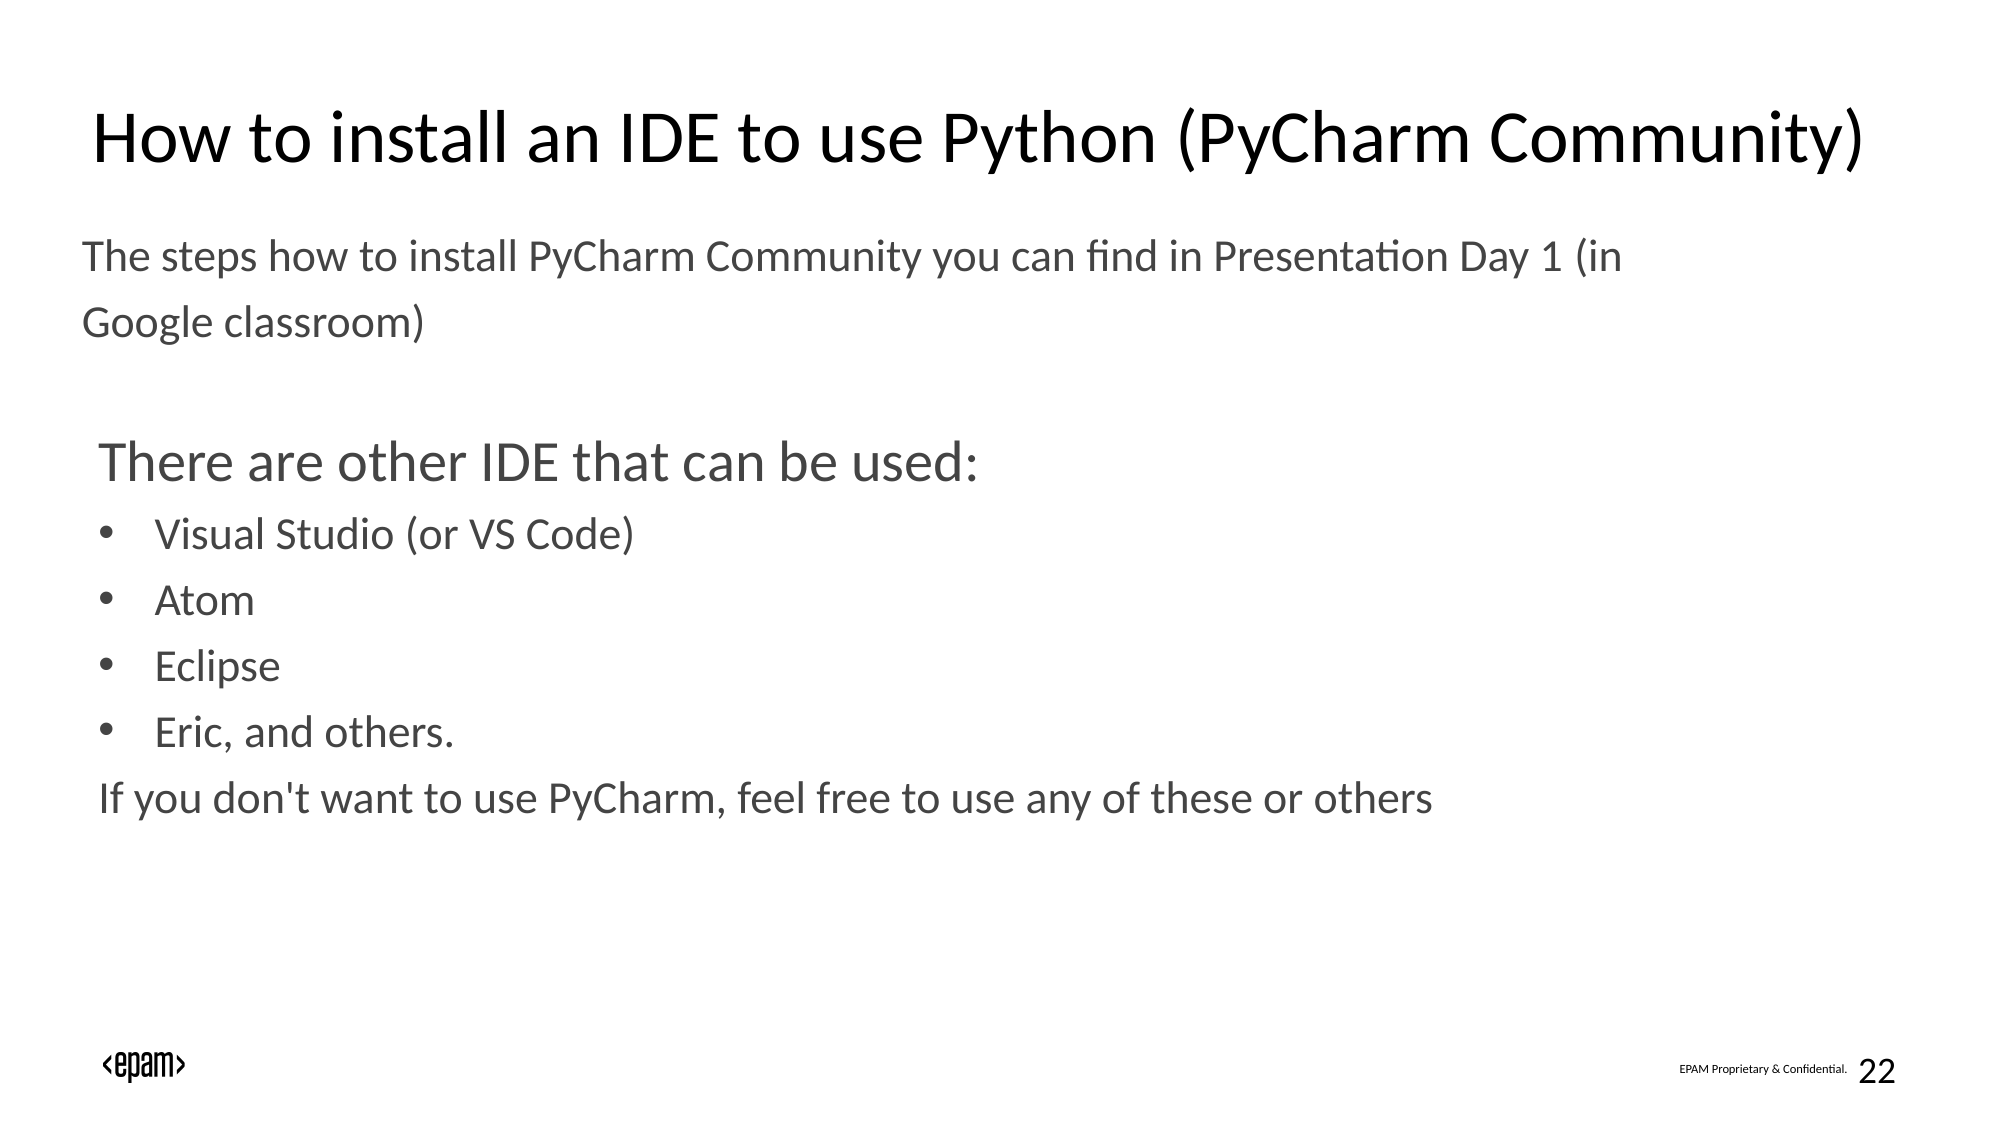

# How to install an IDE to use Python (PyCharm Community)
The steps how to install PyCharm Community you can find in Presentation Day 1 (in Google classroom)
There are other IDE that can be used:
Visual Studio (or VS Code)
Atom
Eclipse
Eric, and others.
If you don't want to use PyCharm, feel free to use any of these or others